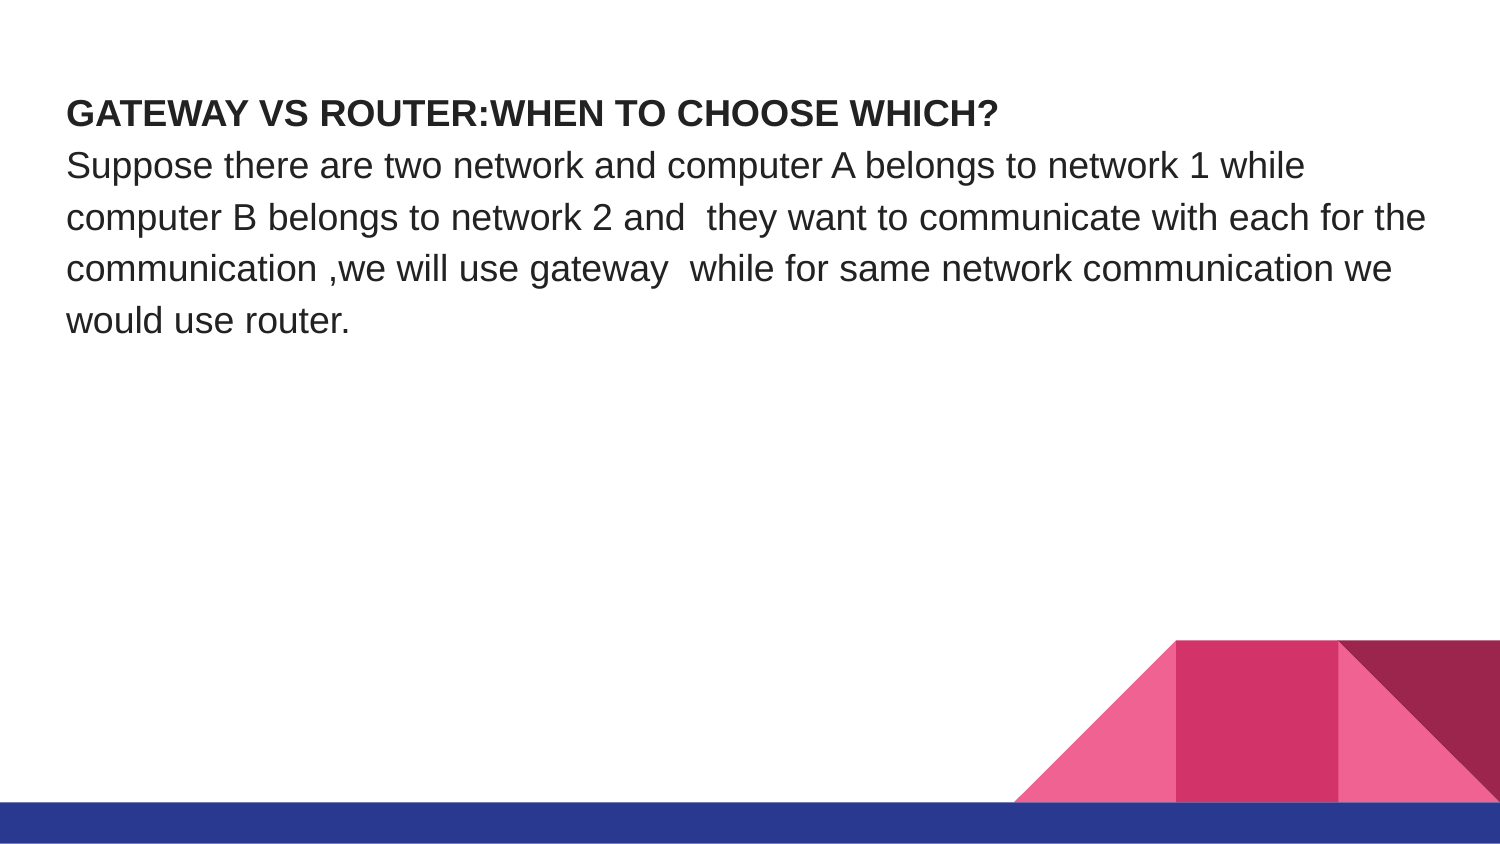

# GATEWAY VS ROUTER:WHEN TO CHOOSE WHICH?
Suppose there are two network and computer A belongs to network 1 while computer B belongs to network 2 and  they want to communicate with each for the communication ,we will use gateway  while for same network communication we would use router.